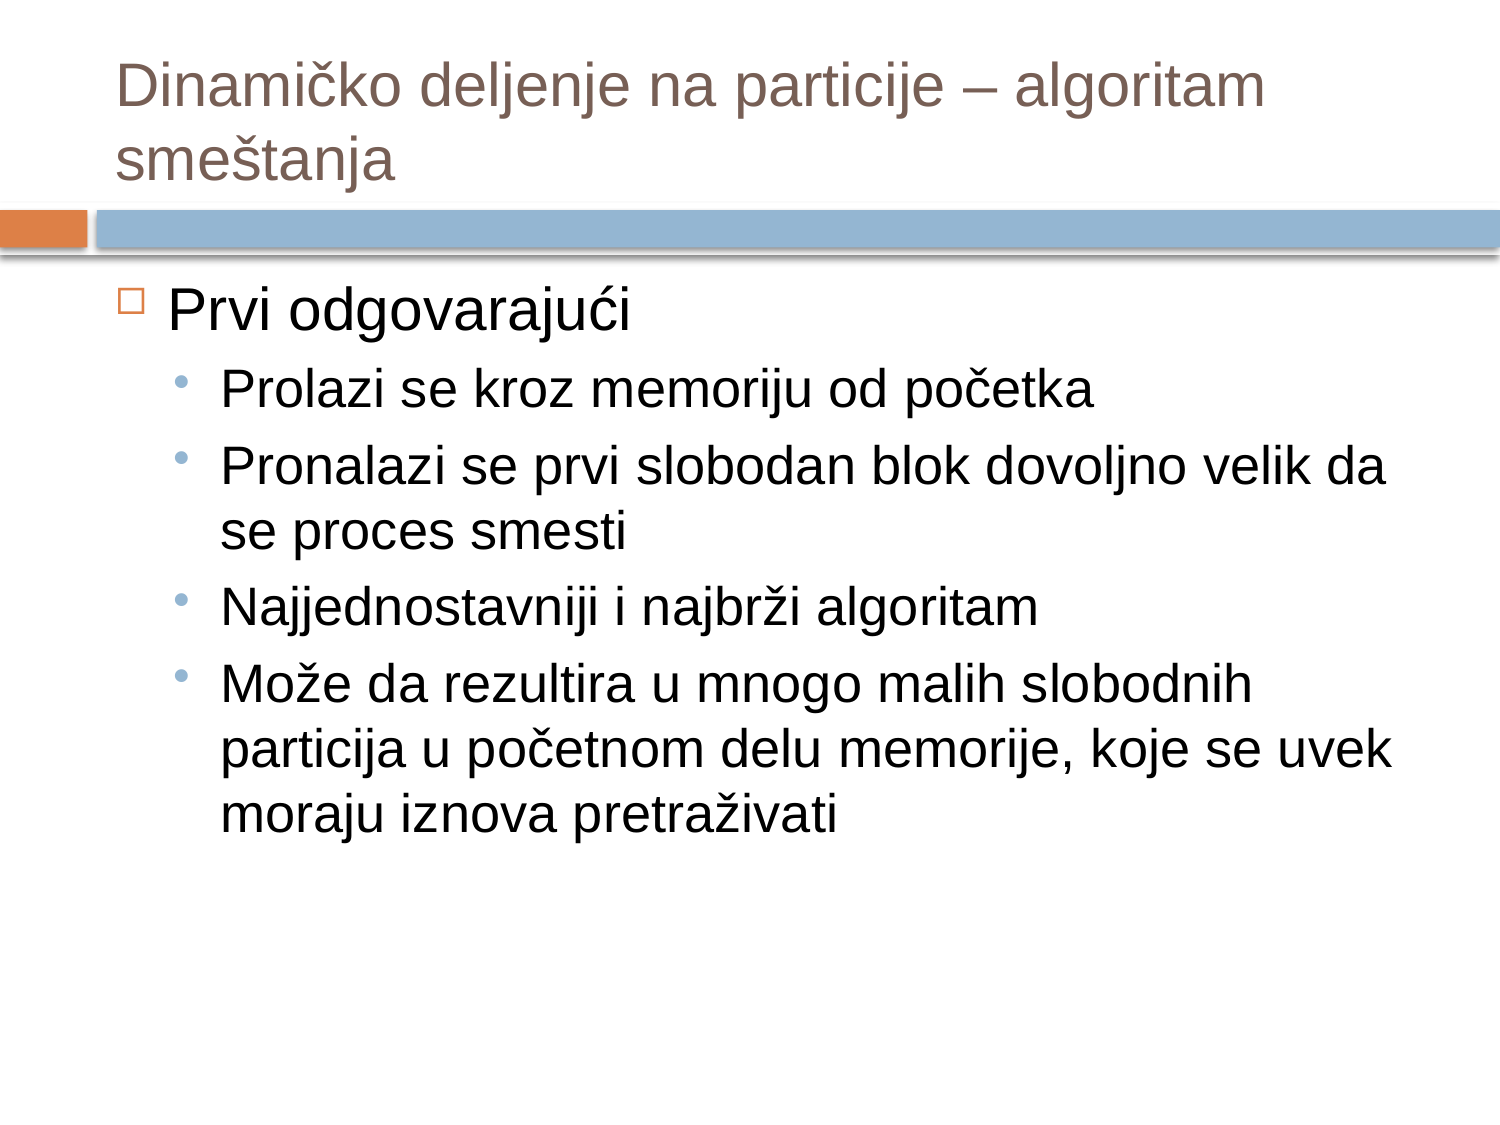

# Dinamičko deljenje na particije – algoritam smeštanja
Prvi odgovarajući
Prolazi se kroz memoriju od početka
Pronalazi se prvi slobodan blok dovoljno velik da se proces smesti
Najjednostavniji i najbrži algoritam
Može da rezultira u mnogo malih slobodnih particija u početnom delu memorije, koje se uvek moraju iznova pretraživati